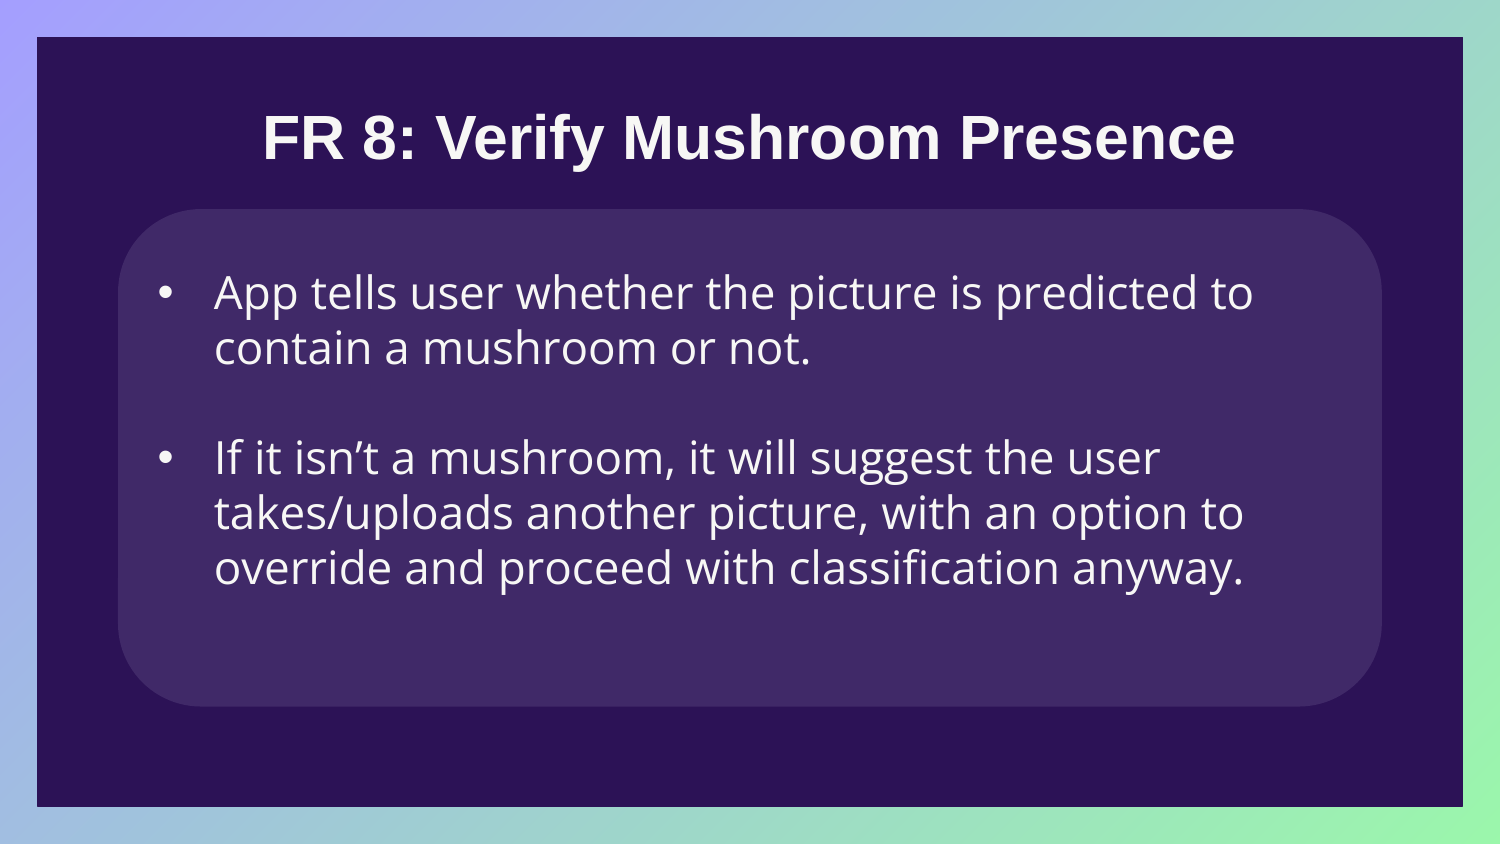

# FR 8: Verify Mushroom Presence

App tells user whether the picture is predicted to contain a mushroom or not.

If it isn’t a mushroom, it will suggest the user takes/uploads another picture, with an option to override and proceed with classification anyway.